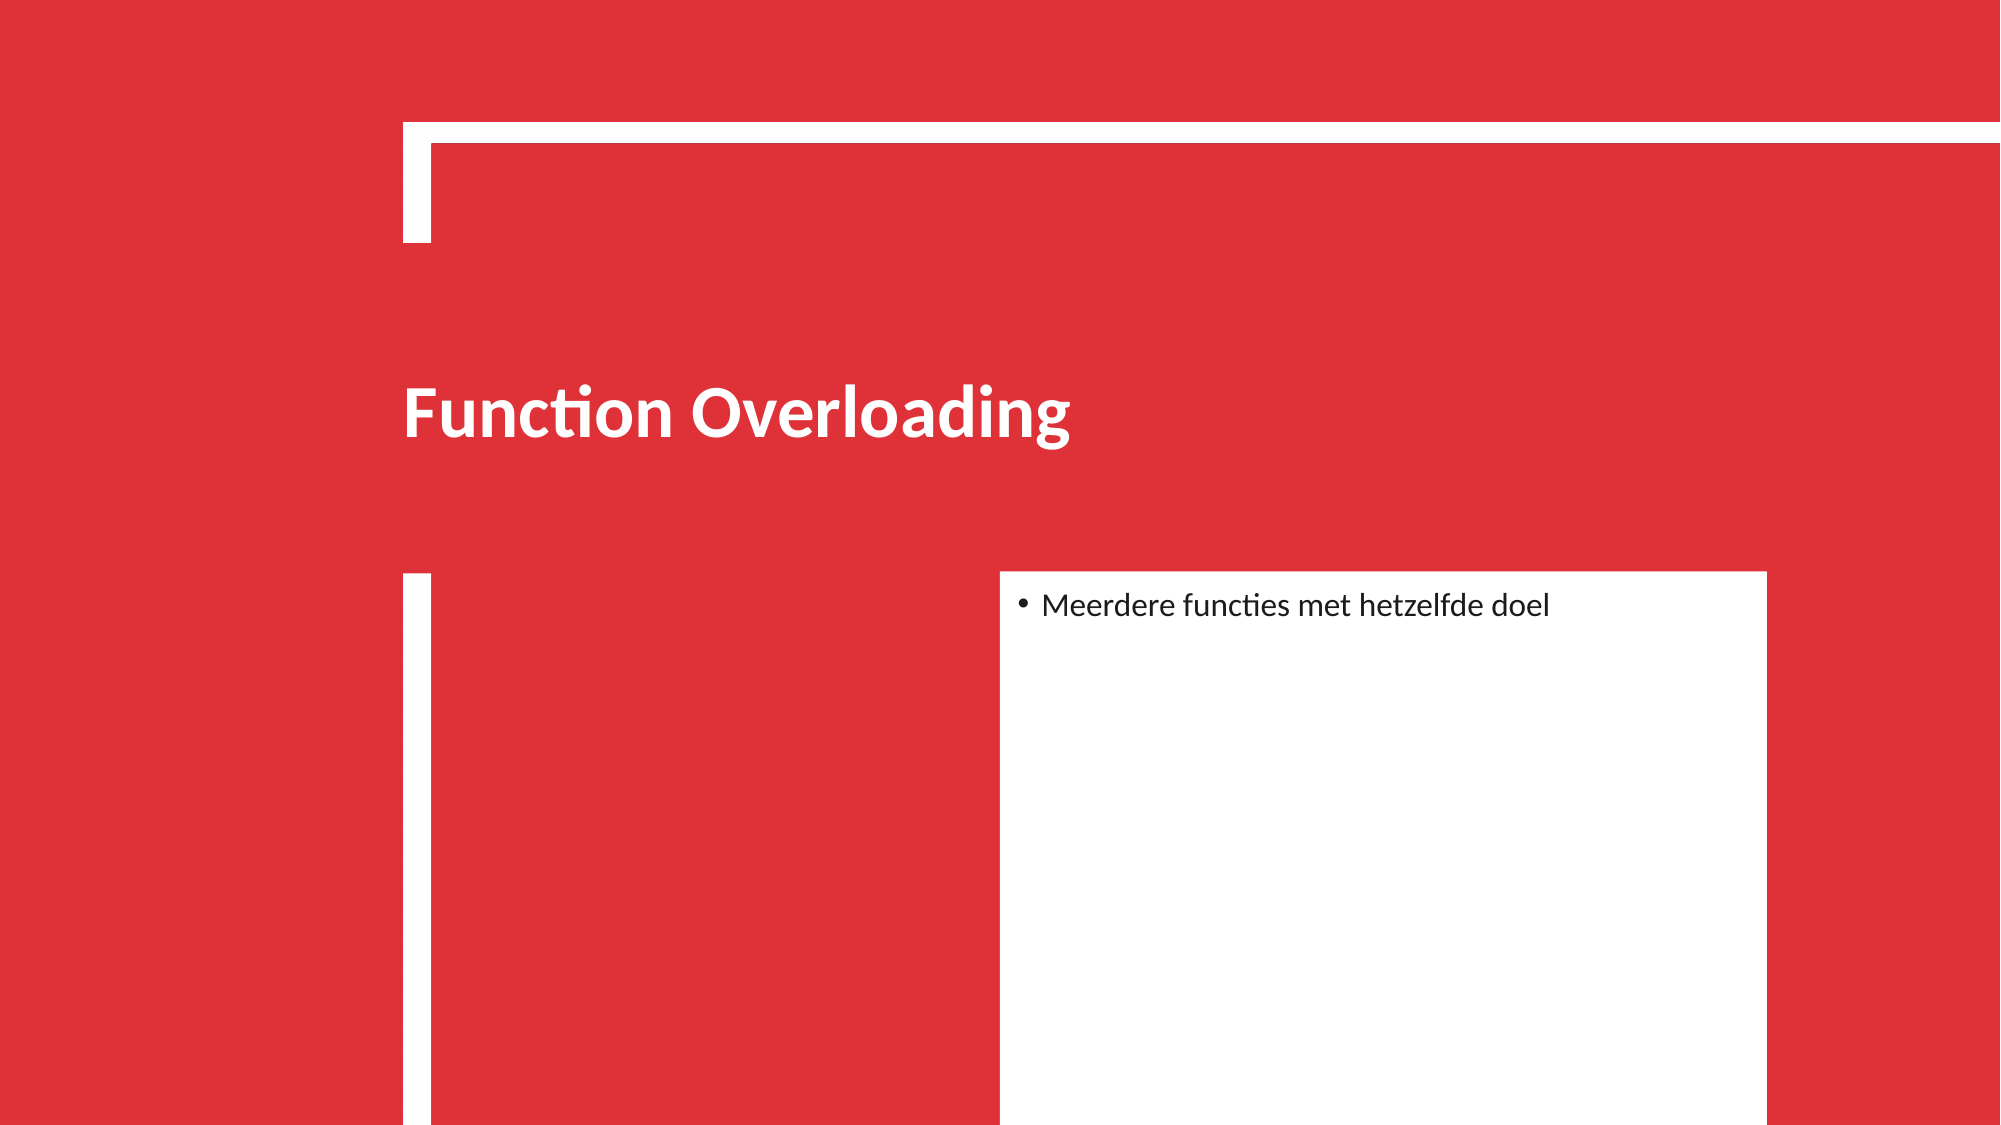

# Function Overloading
Meerdere functies met hetzelfde doel